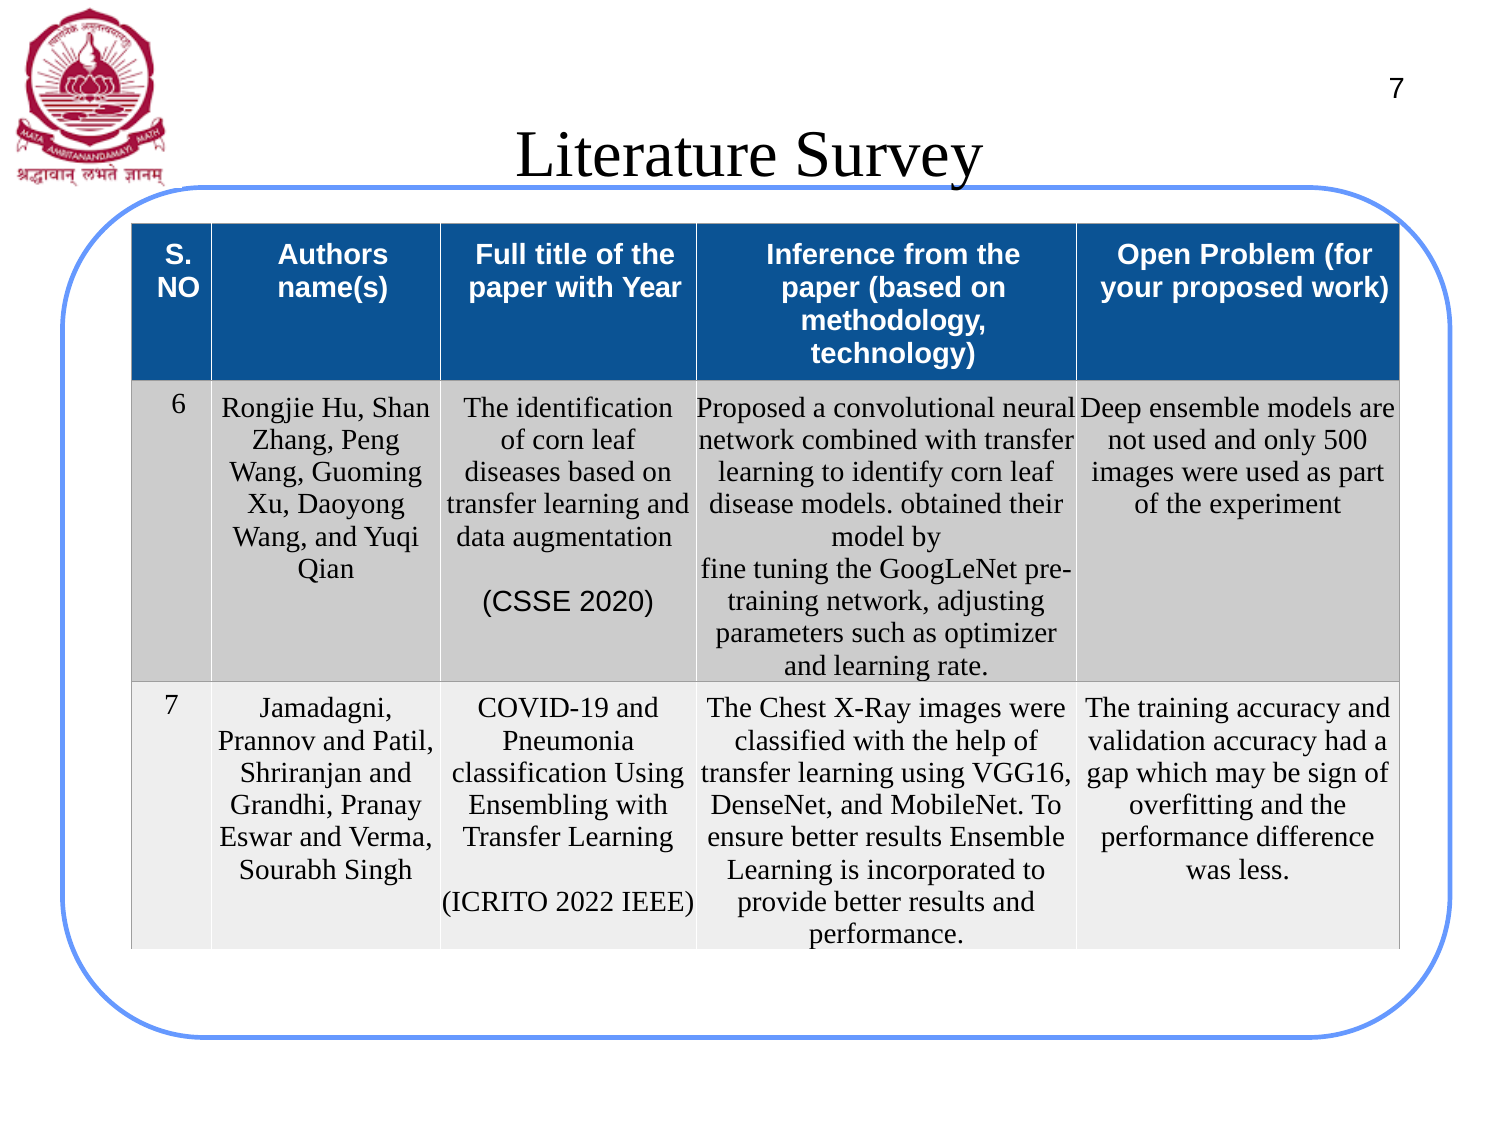

7
# Literature Survey
| S. | Authors | Full title of the | Inference from the | Open Problem (for |
| --- | --- | --- | --- | --- |
| NO | name(s) | paper with Year | paper (based on | your proposed work) |
|  |  |  | methodology, |  |
|  |  |  | technology) |  |
| 6 | Rongjie Hu, Shan Zhang, Peng Wang, Guoming Xu, Daoyong Wang, and Yuqi Qian | The identification of corn leaf diseases based on transfer learning and data augmentation  (CSSE 2020) | Proposed a convolutional neural network combined with transfer learning to identify corn leaf disease models. obtained their model by fine tuning the GoogLeNet pre-training network, adjusting parameters such as optimizer and learning rate. | Deep ensemble models are not used and only 500 images were used as part of the experiment |
| 7 | Jamadagni, Prannov and Patil, Shriranjan and Grandhi, Pranay Eswar and Verma, Sourabh Singh | COVID-19 and Pneumonia classification Using Ensembling with Transfer Learning (ICRITO 2022 IEEE) | The Chest X-Ray images were classified with the help of transfer learning using VGG16, DenseNet, and MobileNet. To ensure better results Ensemble Learning is incorporated to provide better results and performance. | The training accuracy and validation accuracy had a gap which may be sign of overfitting and the performance difference was less. |